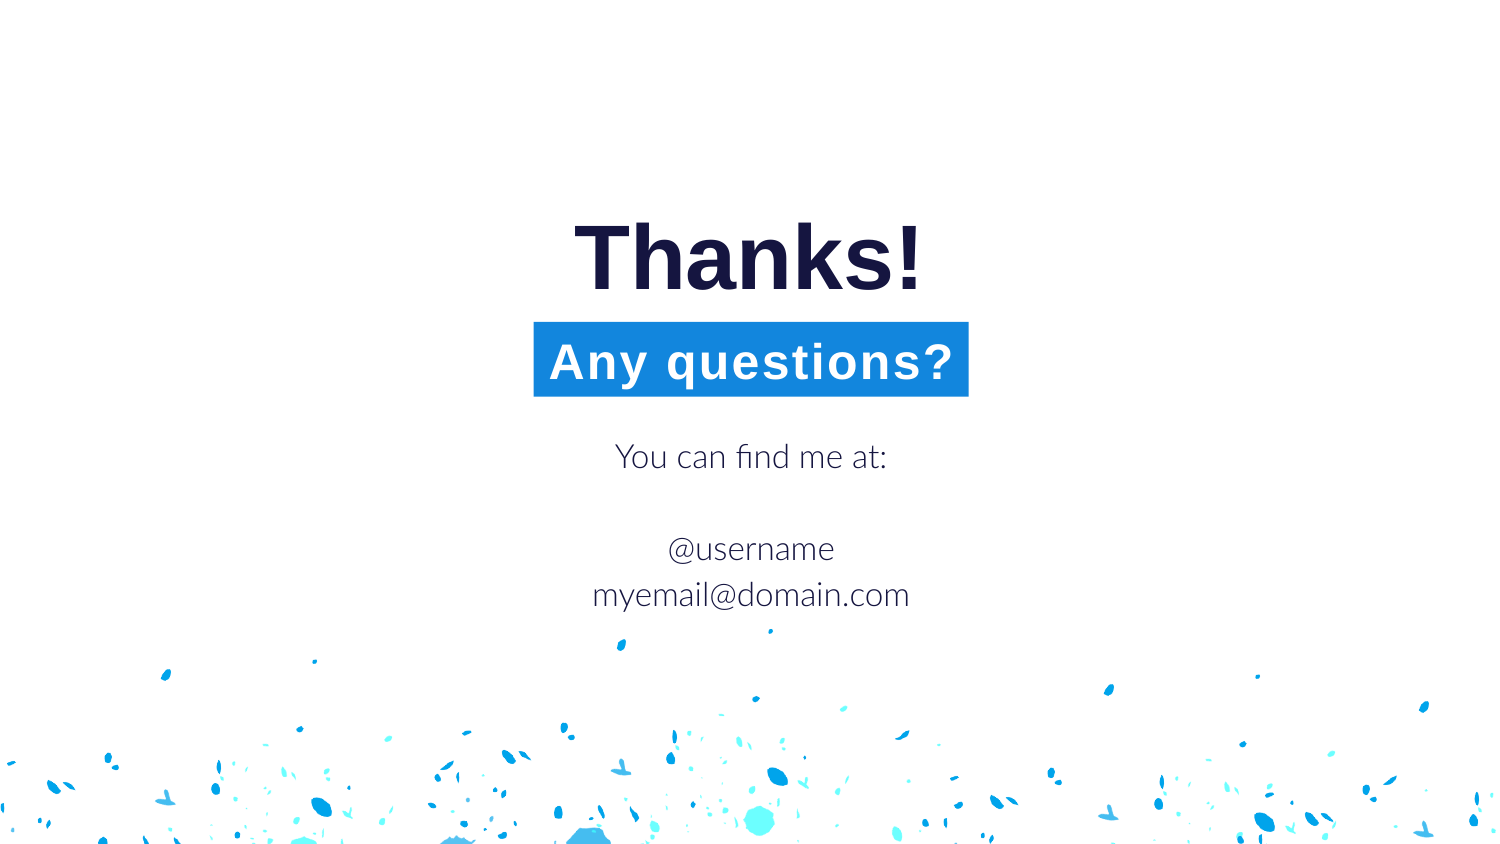

Thanks!
Any questions?
You can find me at:

@username
myemail@domain.com